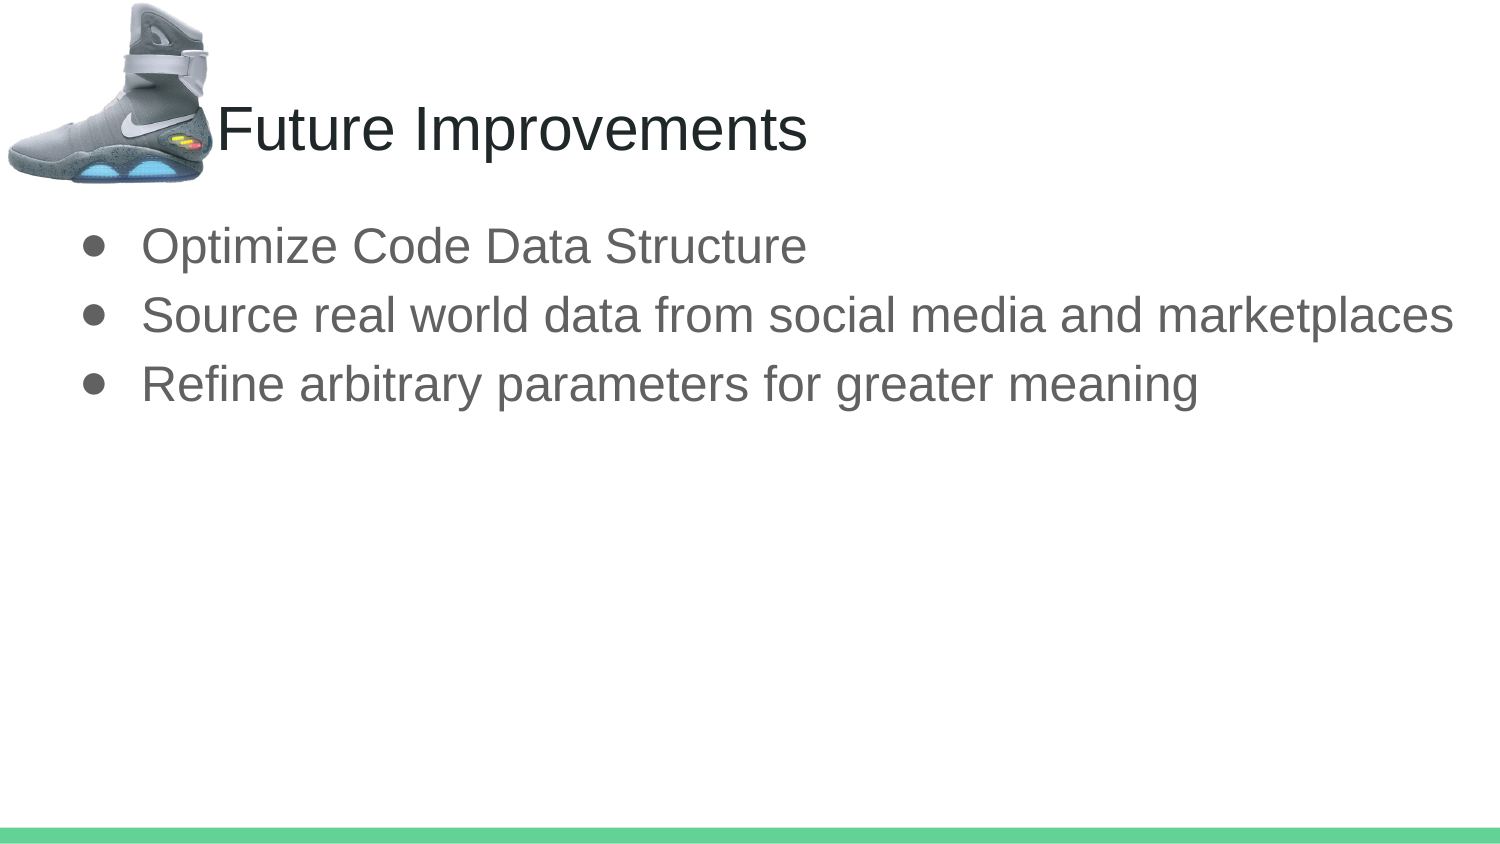

# Future Improvements
Optimize Code Data Structure
Source real world data from social media and marketplaces
Refine arbitrary parameters for greater meaning